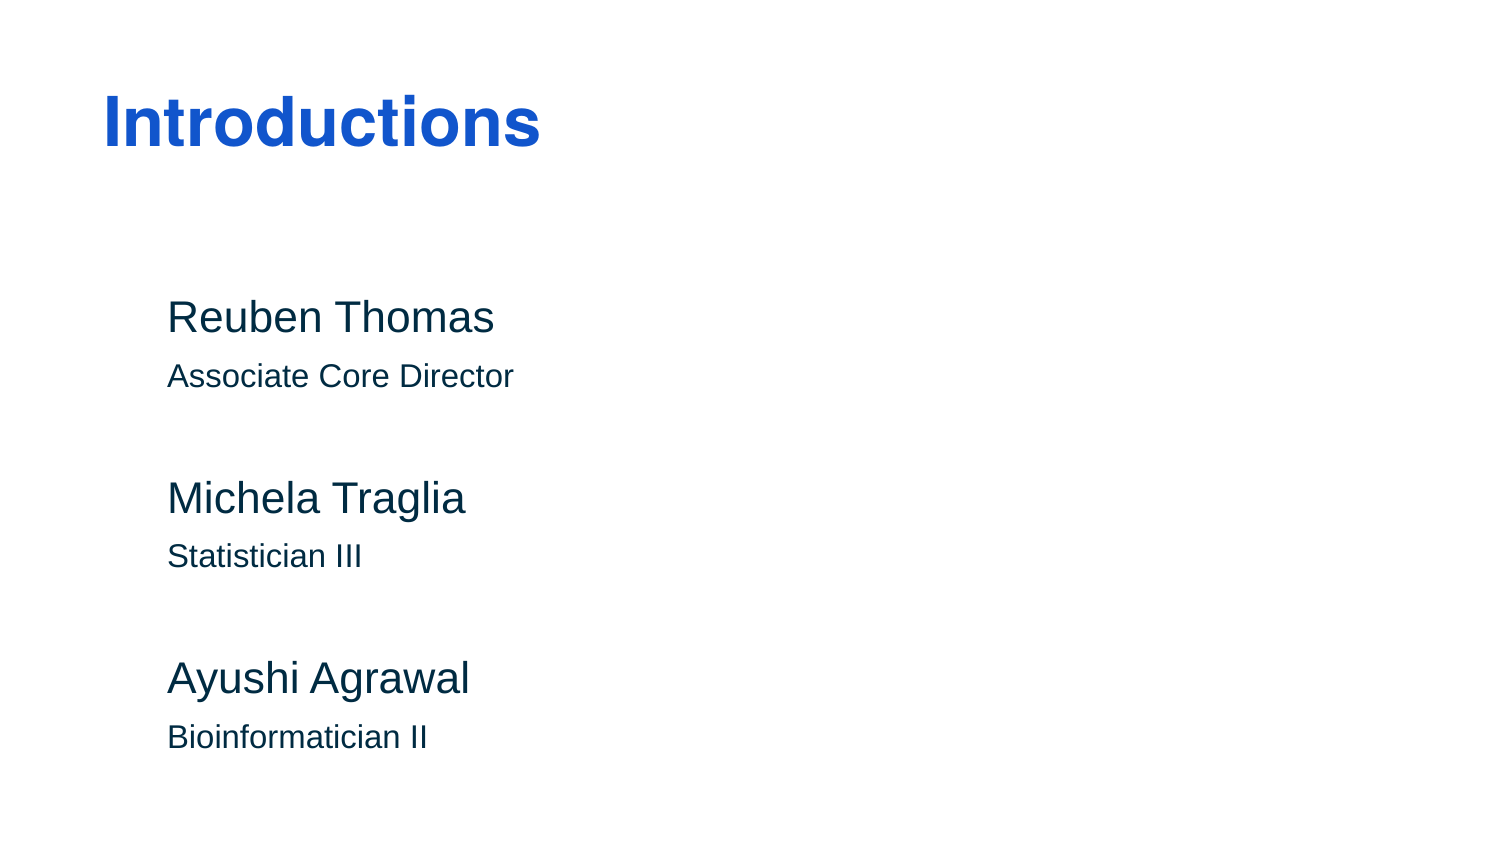

# Introductions

Reuben Thomas
Associate Core Director

Michela Traglia
Statistician III

Ayushi Agrawal
Bioinformatician II